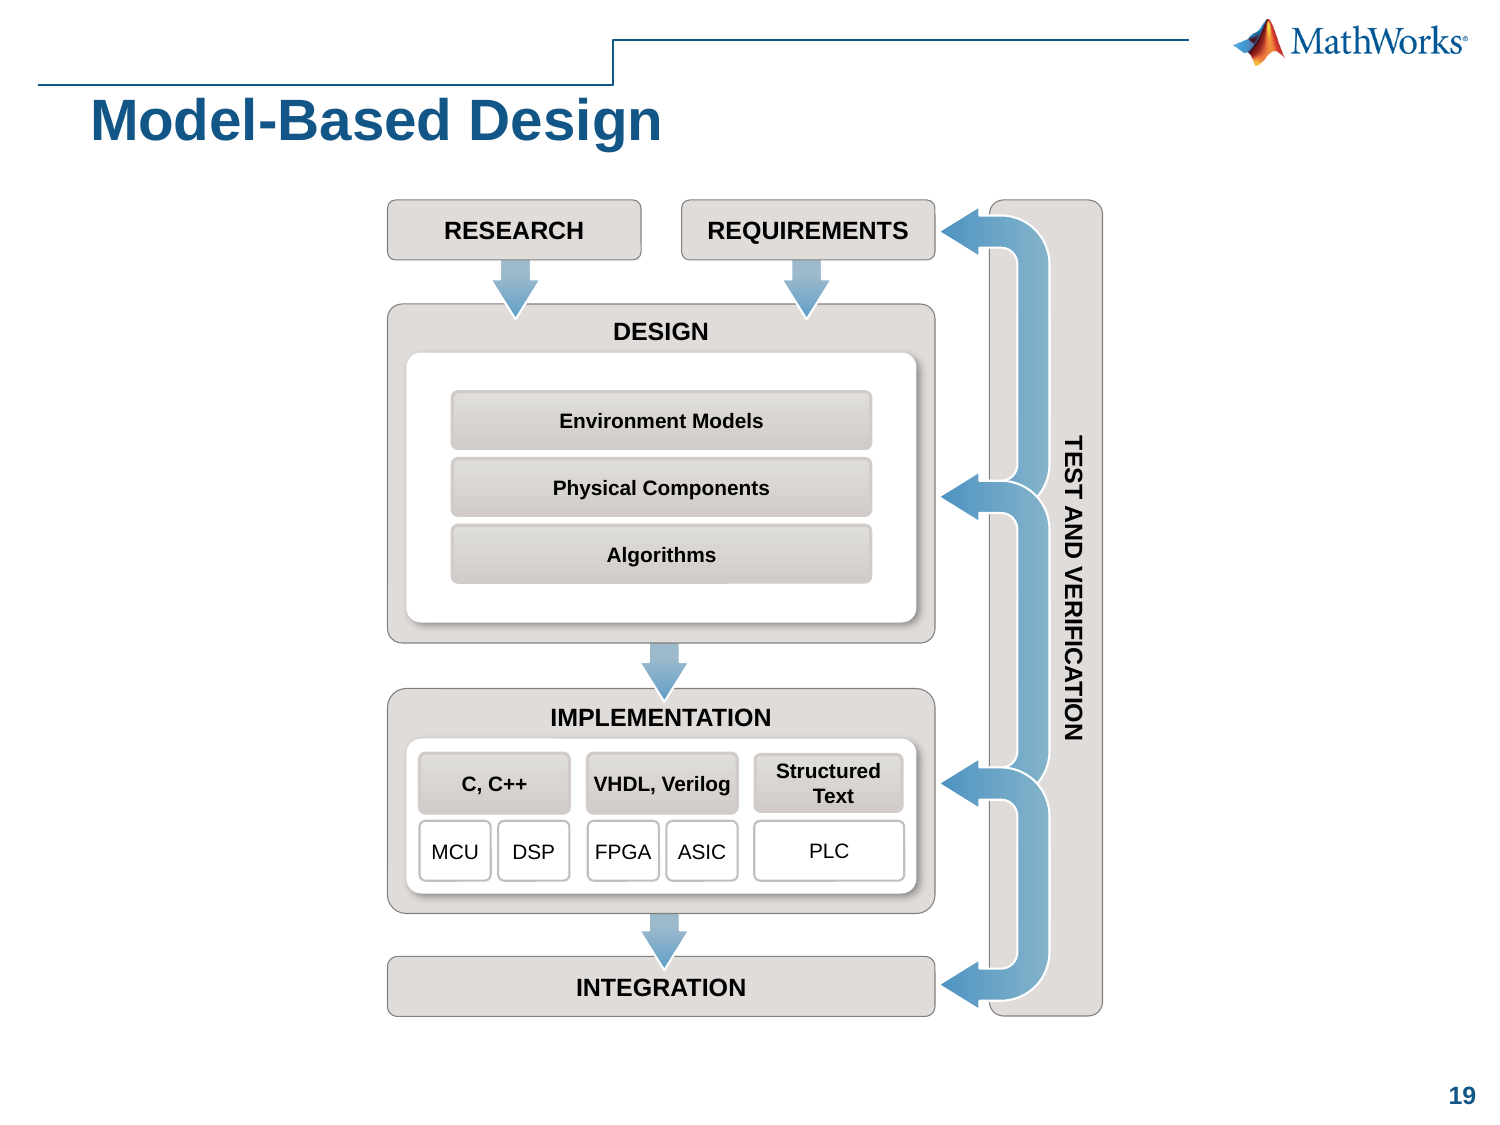

# Model-Based Design

RESEARCH
REQUIREMENTS

DESIGN

Environment Models
Physical Components

Algorithms
TEST AND VERIFICATION

IMPLEMENTATION

C, C++
VHDL, Verilog
Structured Text

MCU
DSP
FPGA
ASIC
PLC

INTEGRATION